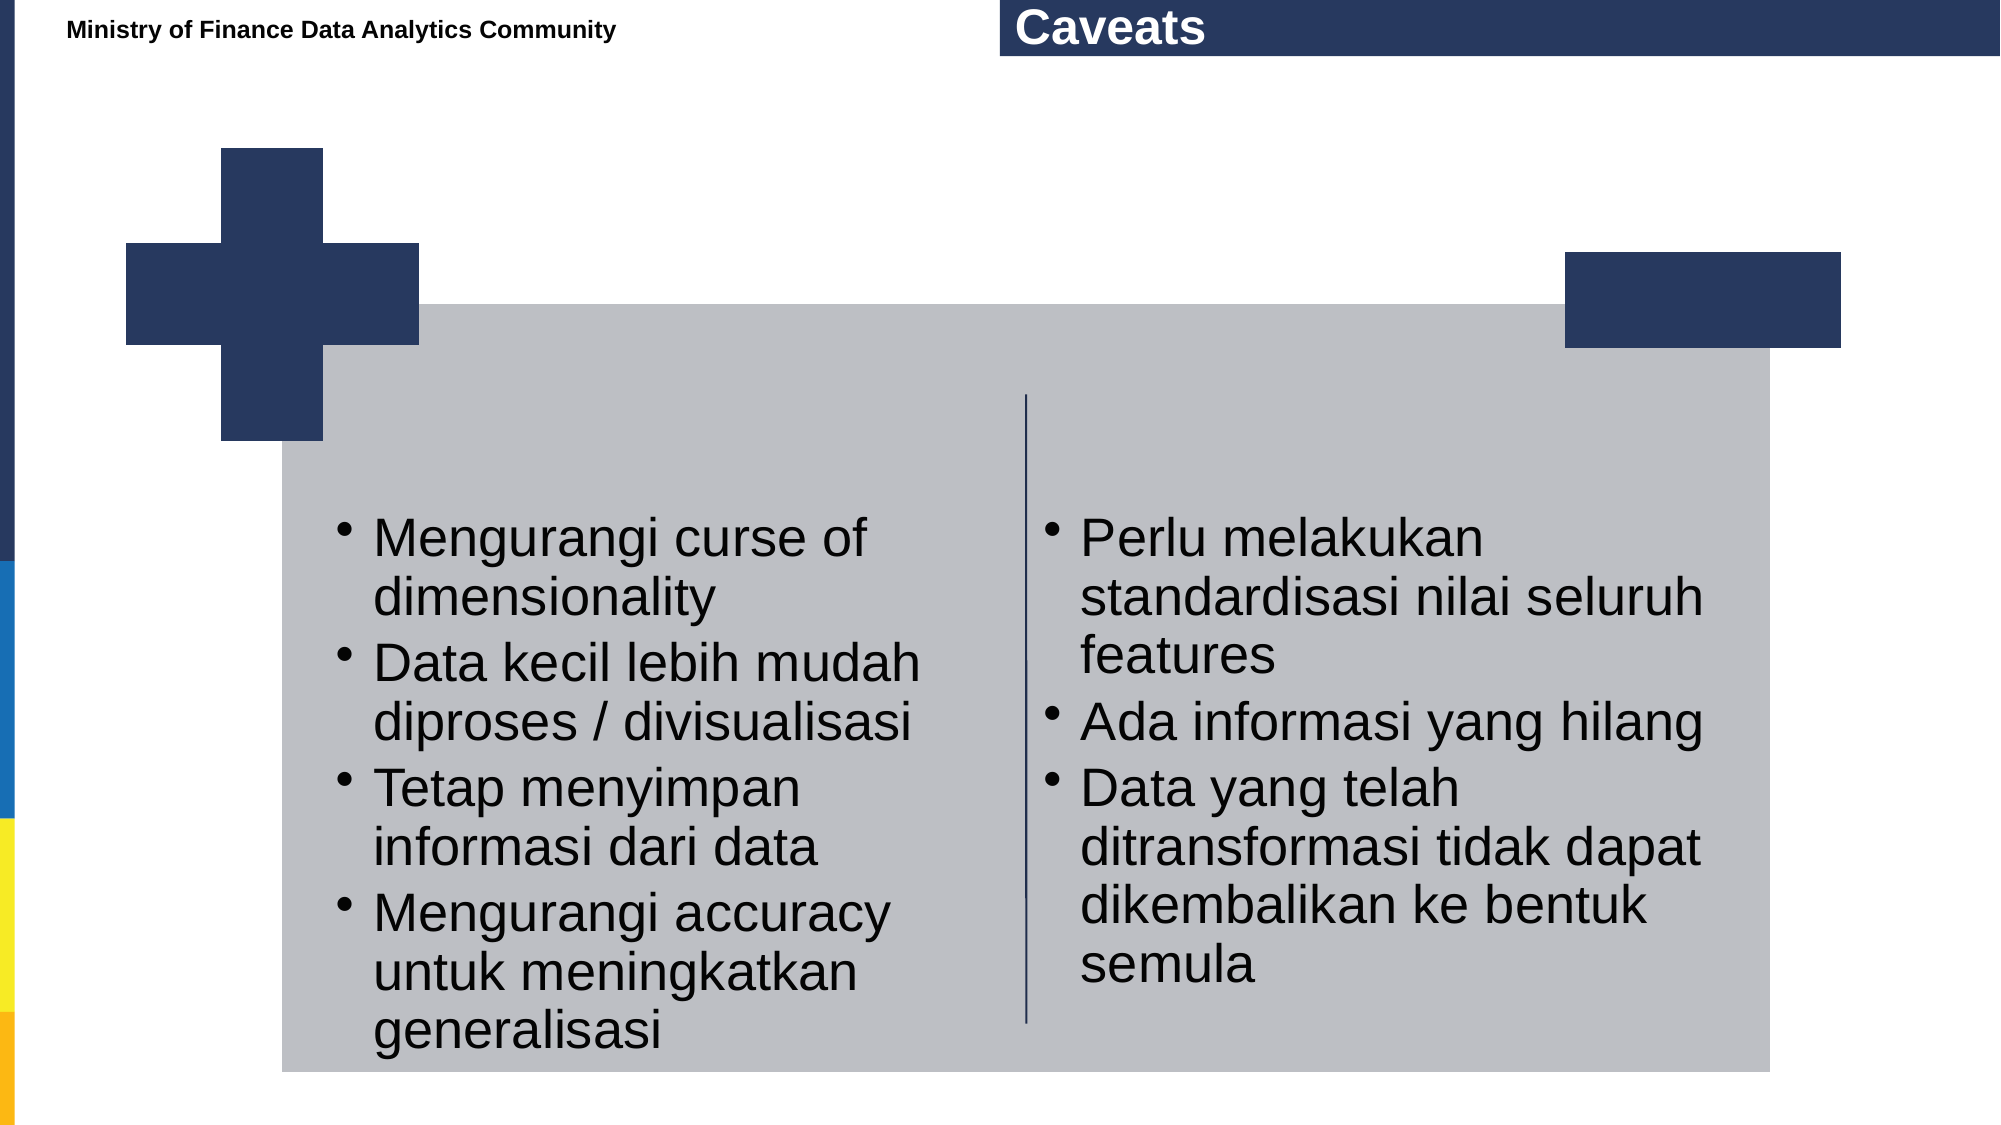

# Caveats
Ministry of Finance Data Analytics Community

Mengurangi curse of dimensionality
Data kecil lebih mudah diproses / divisualisasi
Tetap menyimpan informasi dari data
Mengurangi accuracy untuk meningkatkan generalisasi

Perlu melakukan standardisasi nilai seluruh features
Ada informasi yang hilang
Data yang telah ditransformasi tidak dapat dikembalikan ke bentuk semula